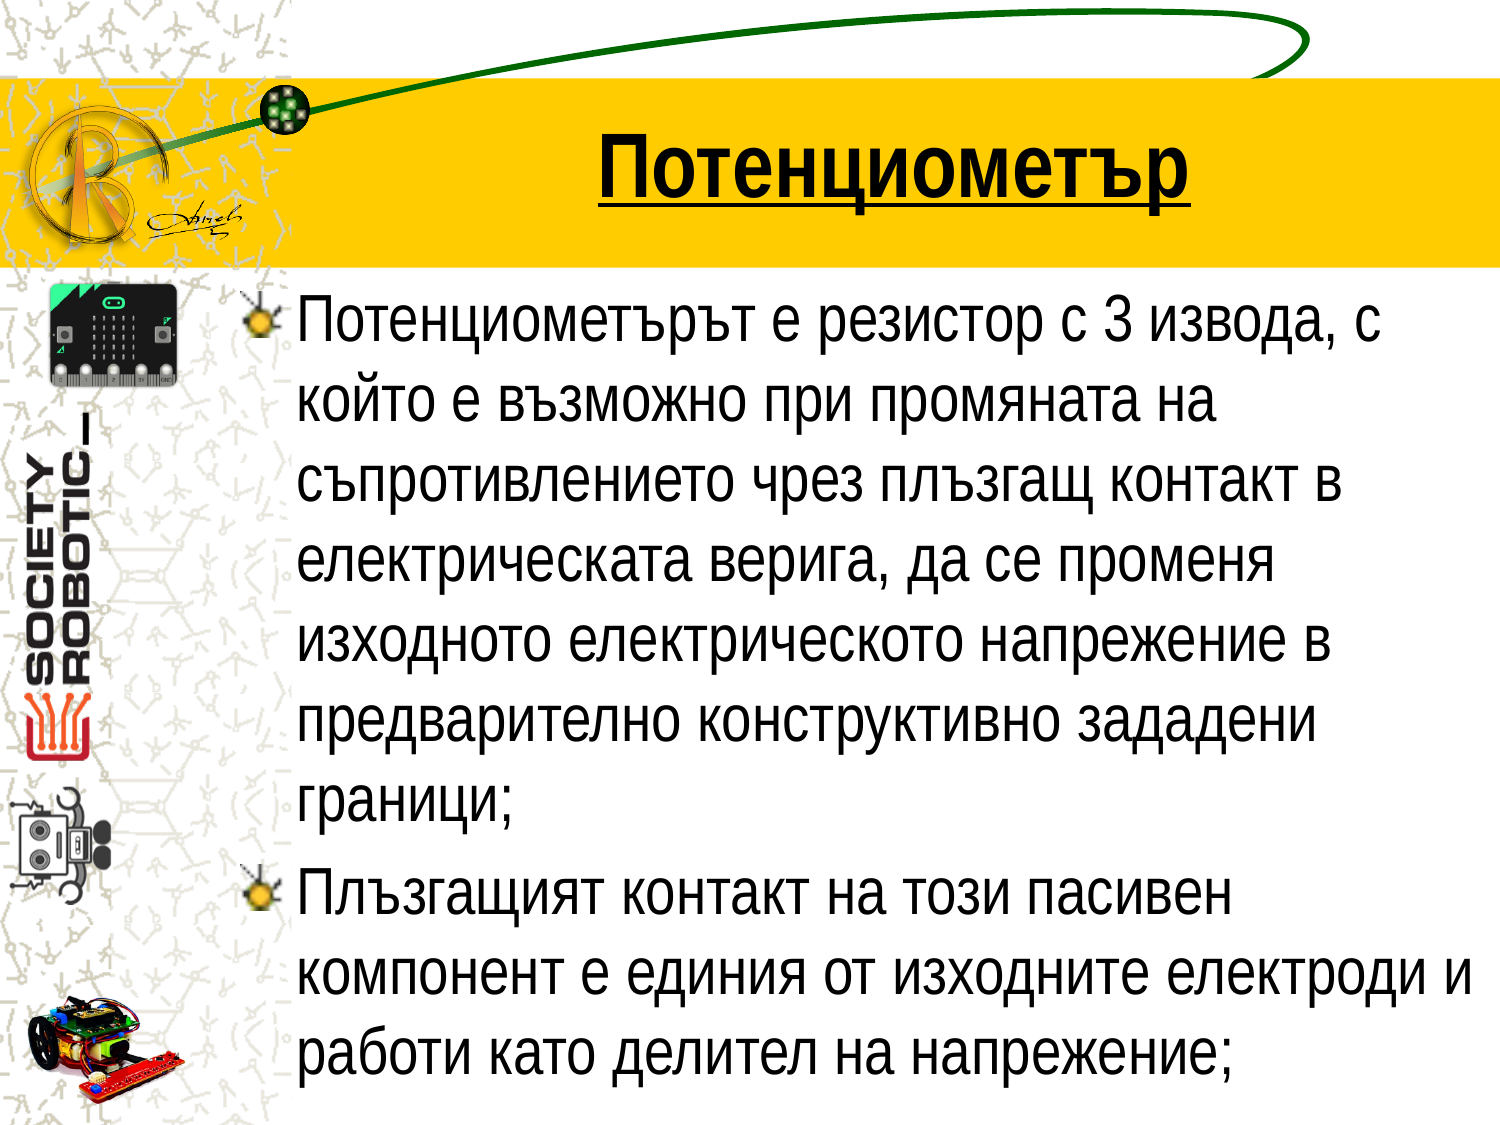

# Потенциометър
Потенциометърът е резистор с 3 извода, с който е възможно при промяната на съпротивлението чрез плъзгащ контакт в електрическата верига, да се променя изходното електрическото напрежение в предварително конструктивно зададени граници;
Плъзгащият контакт на този пасивен компонент е единия от изходните електроди и работи като делител на напрежение;